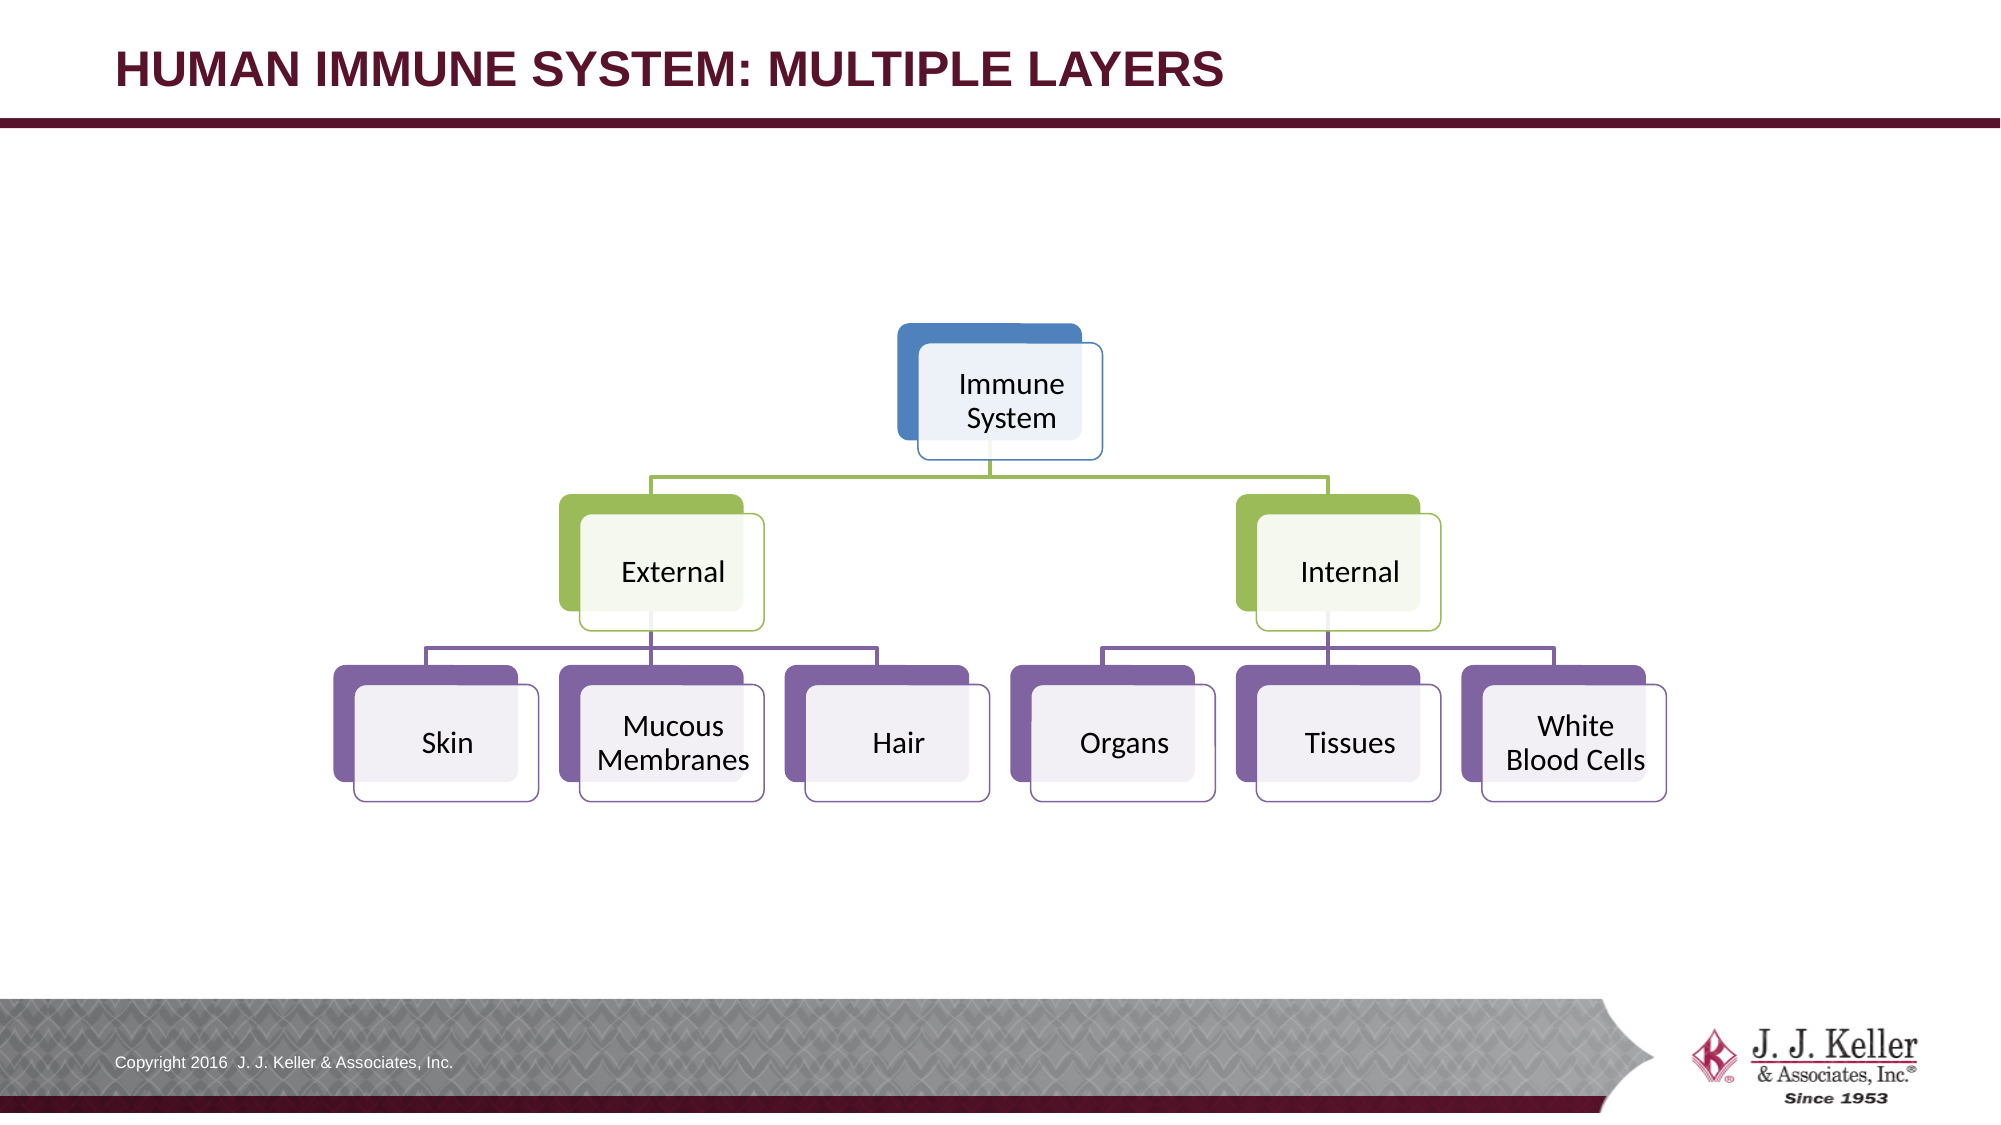

# HUMAN IMMUNE SYSTEM: multiple layers
Immune System
External
Skin
Mucous Membranes
Hair
Internal
Organs
Tissues
White Blood Cells